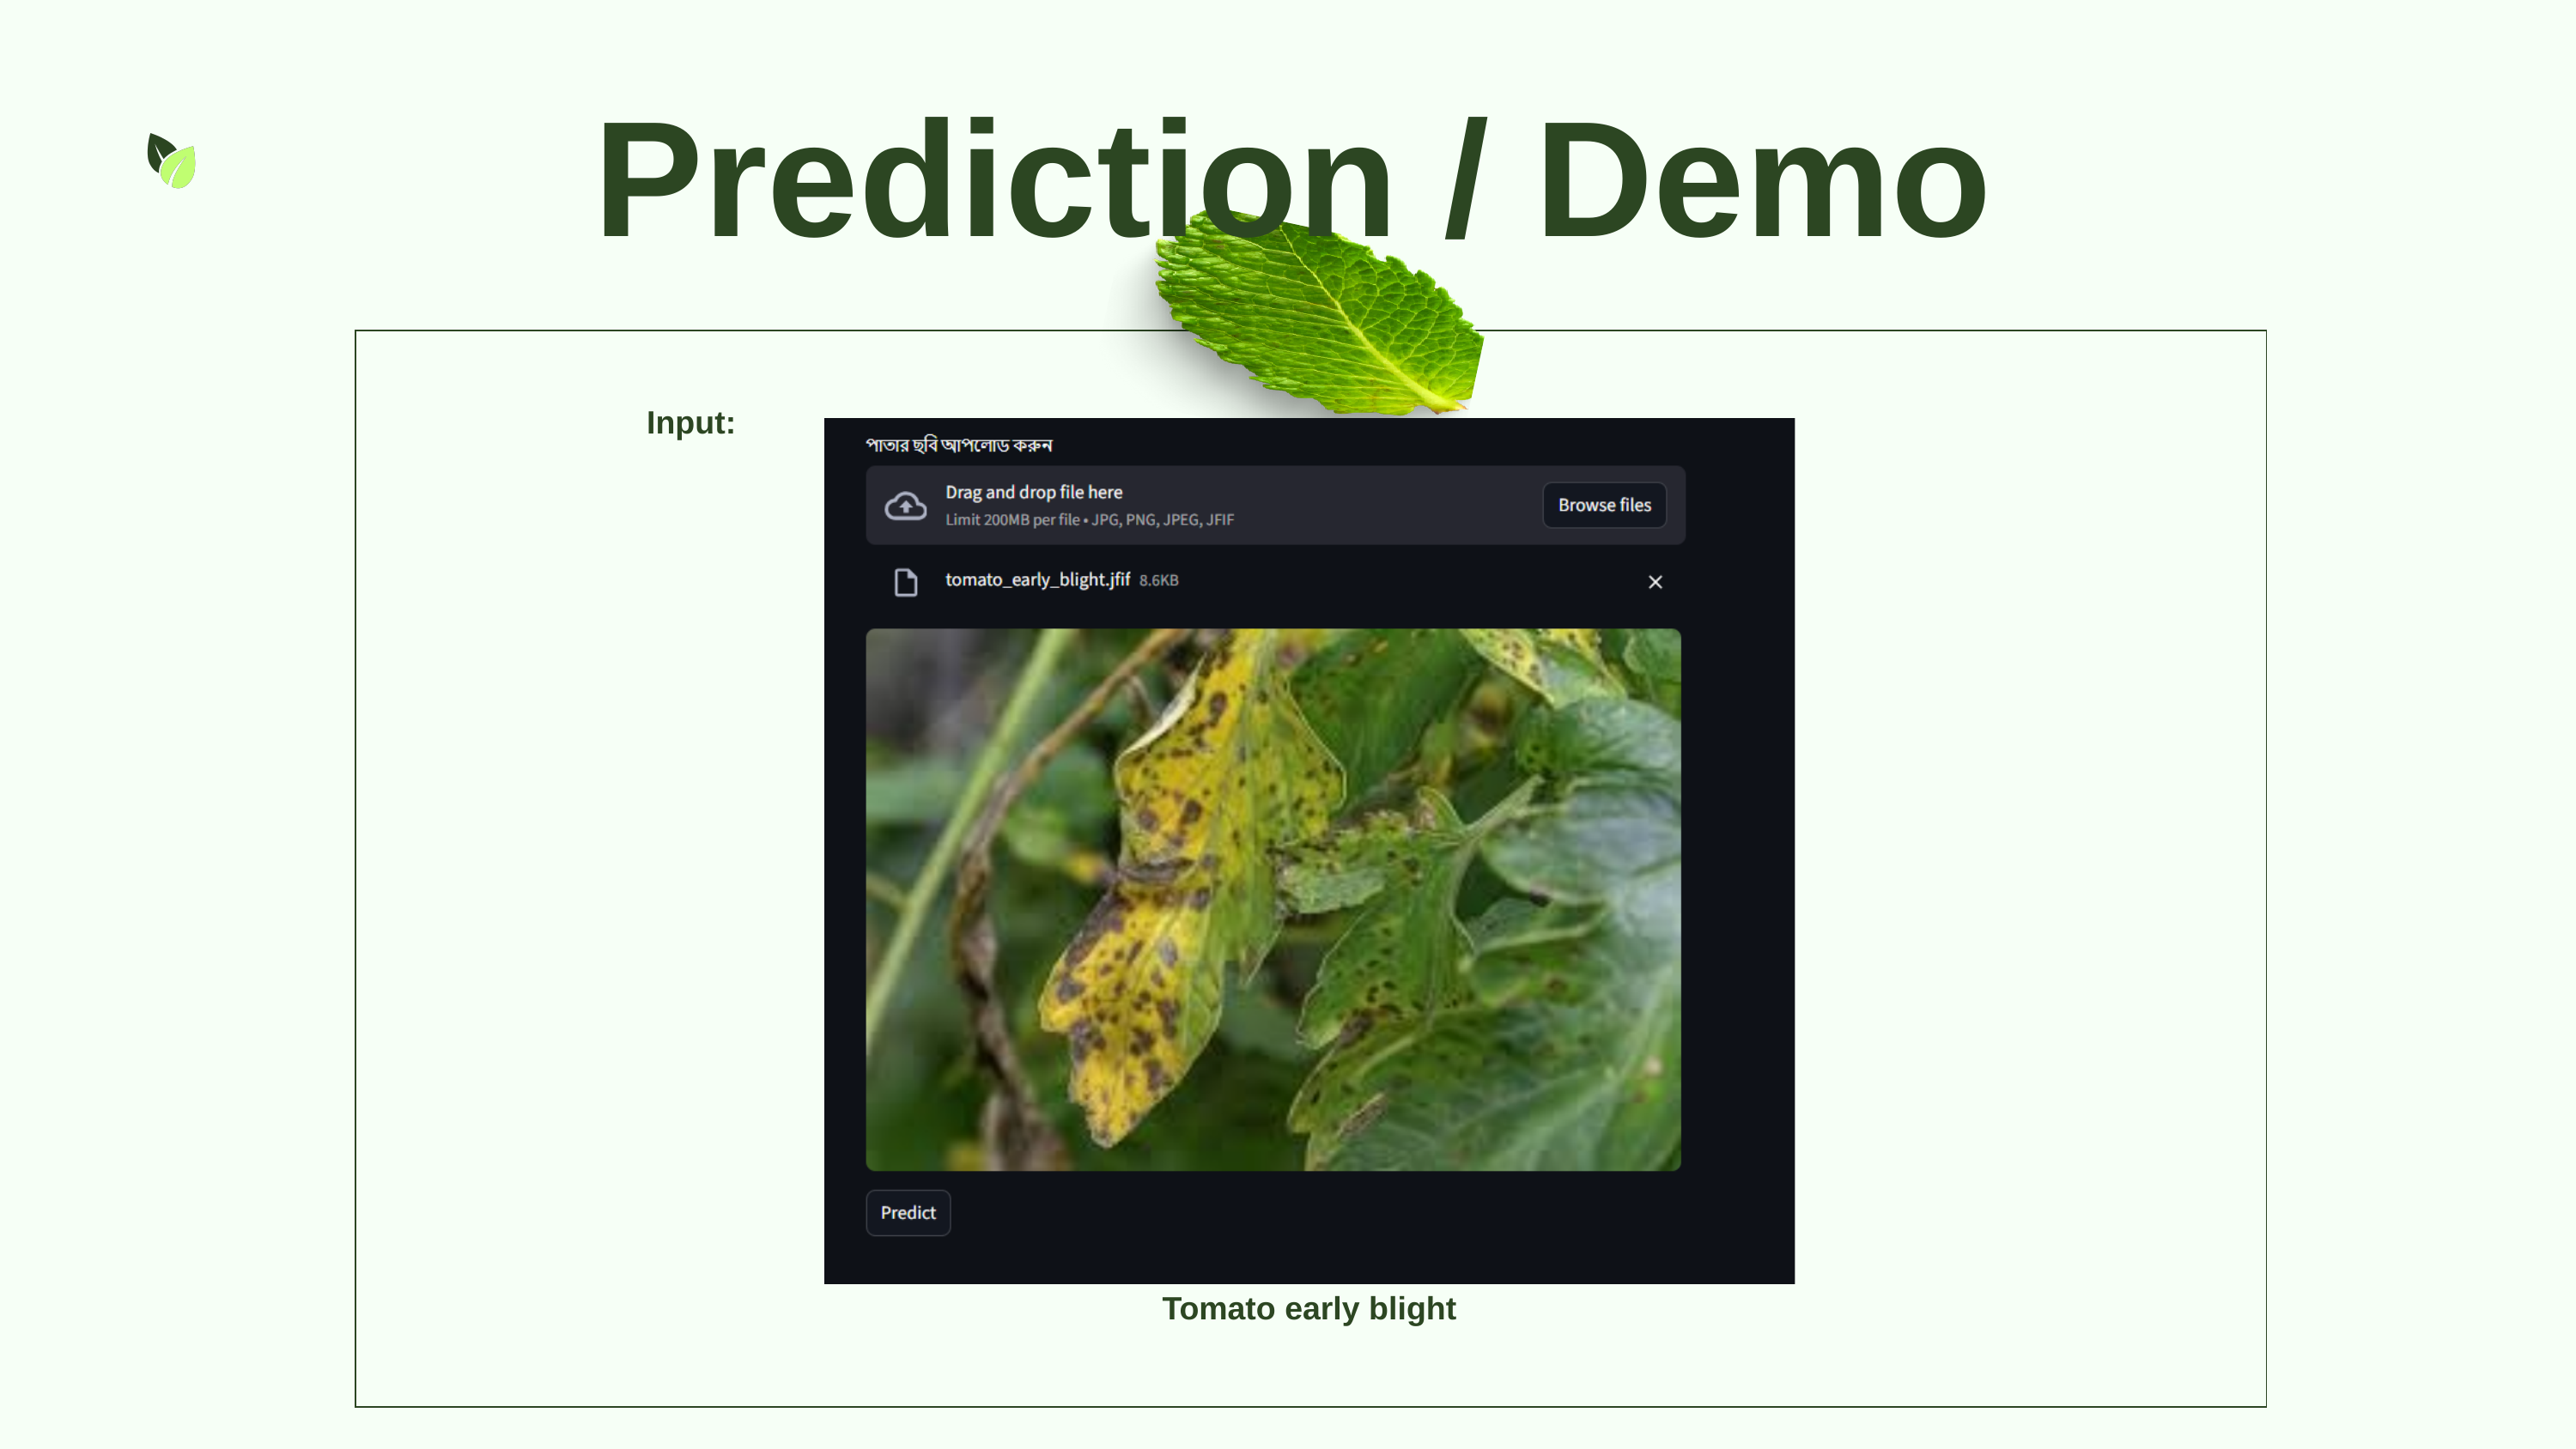

Prediction / Demo

Input:

Tomato early blight